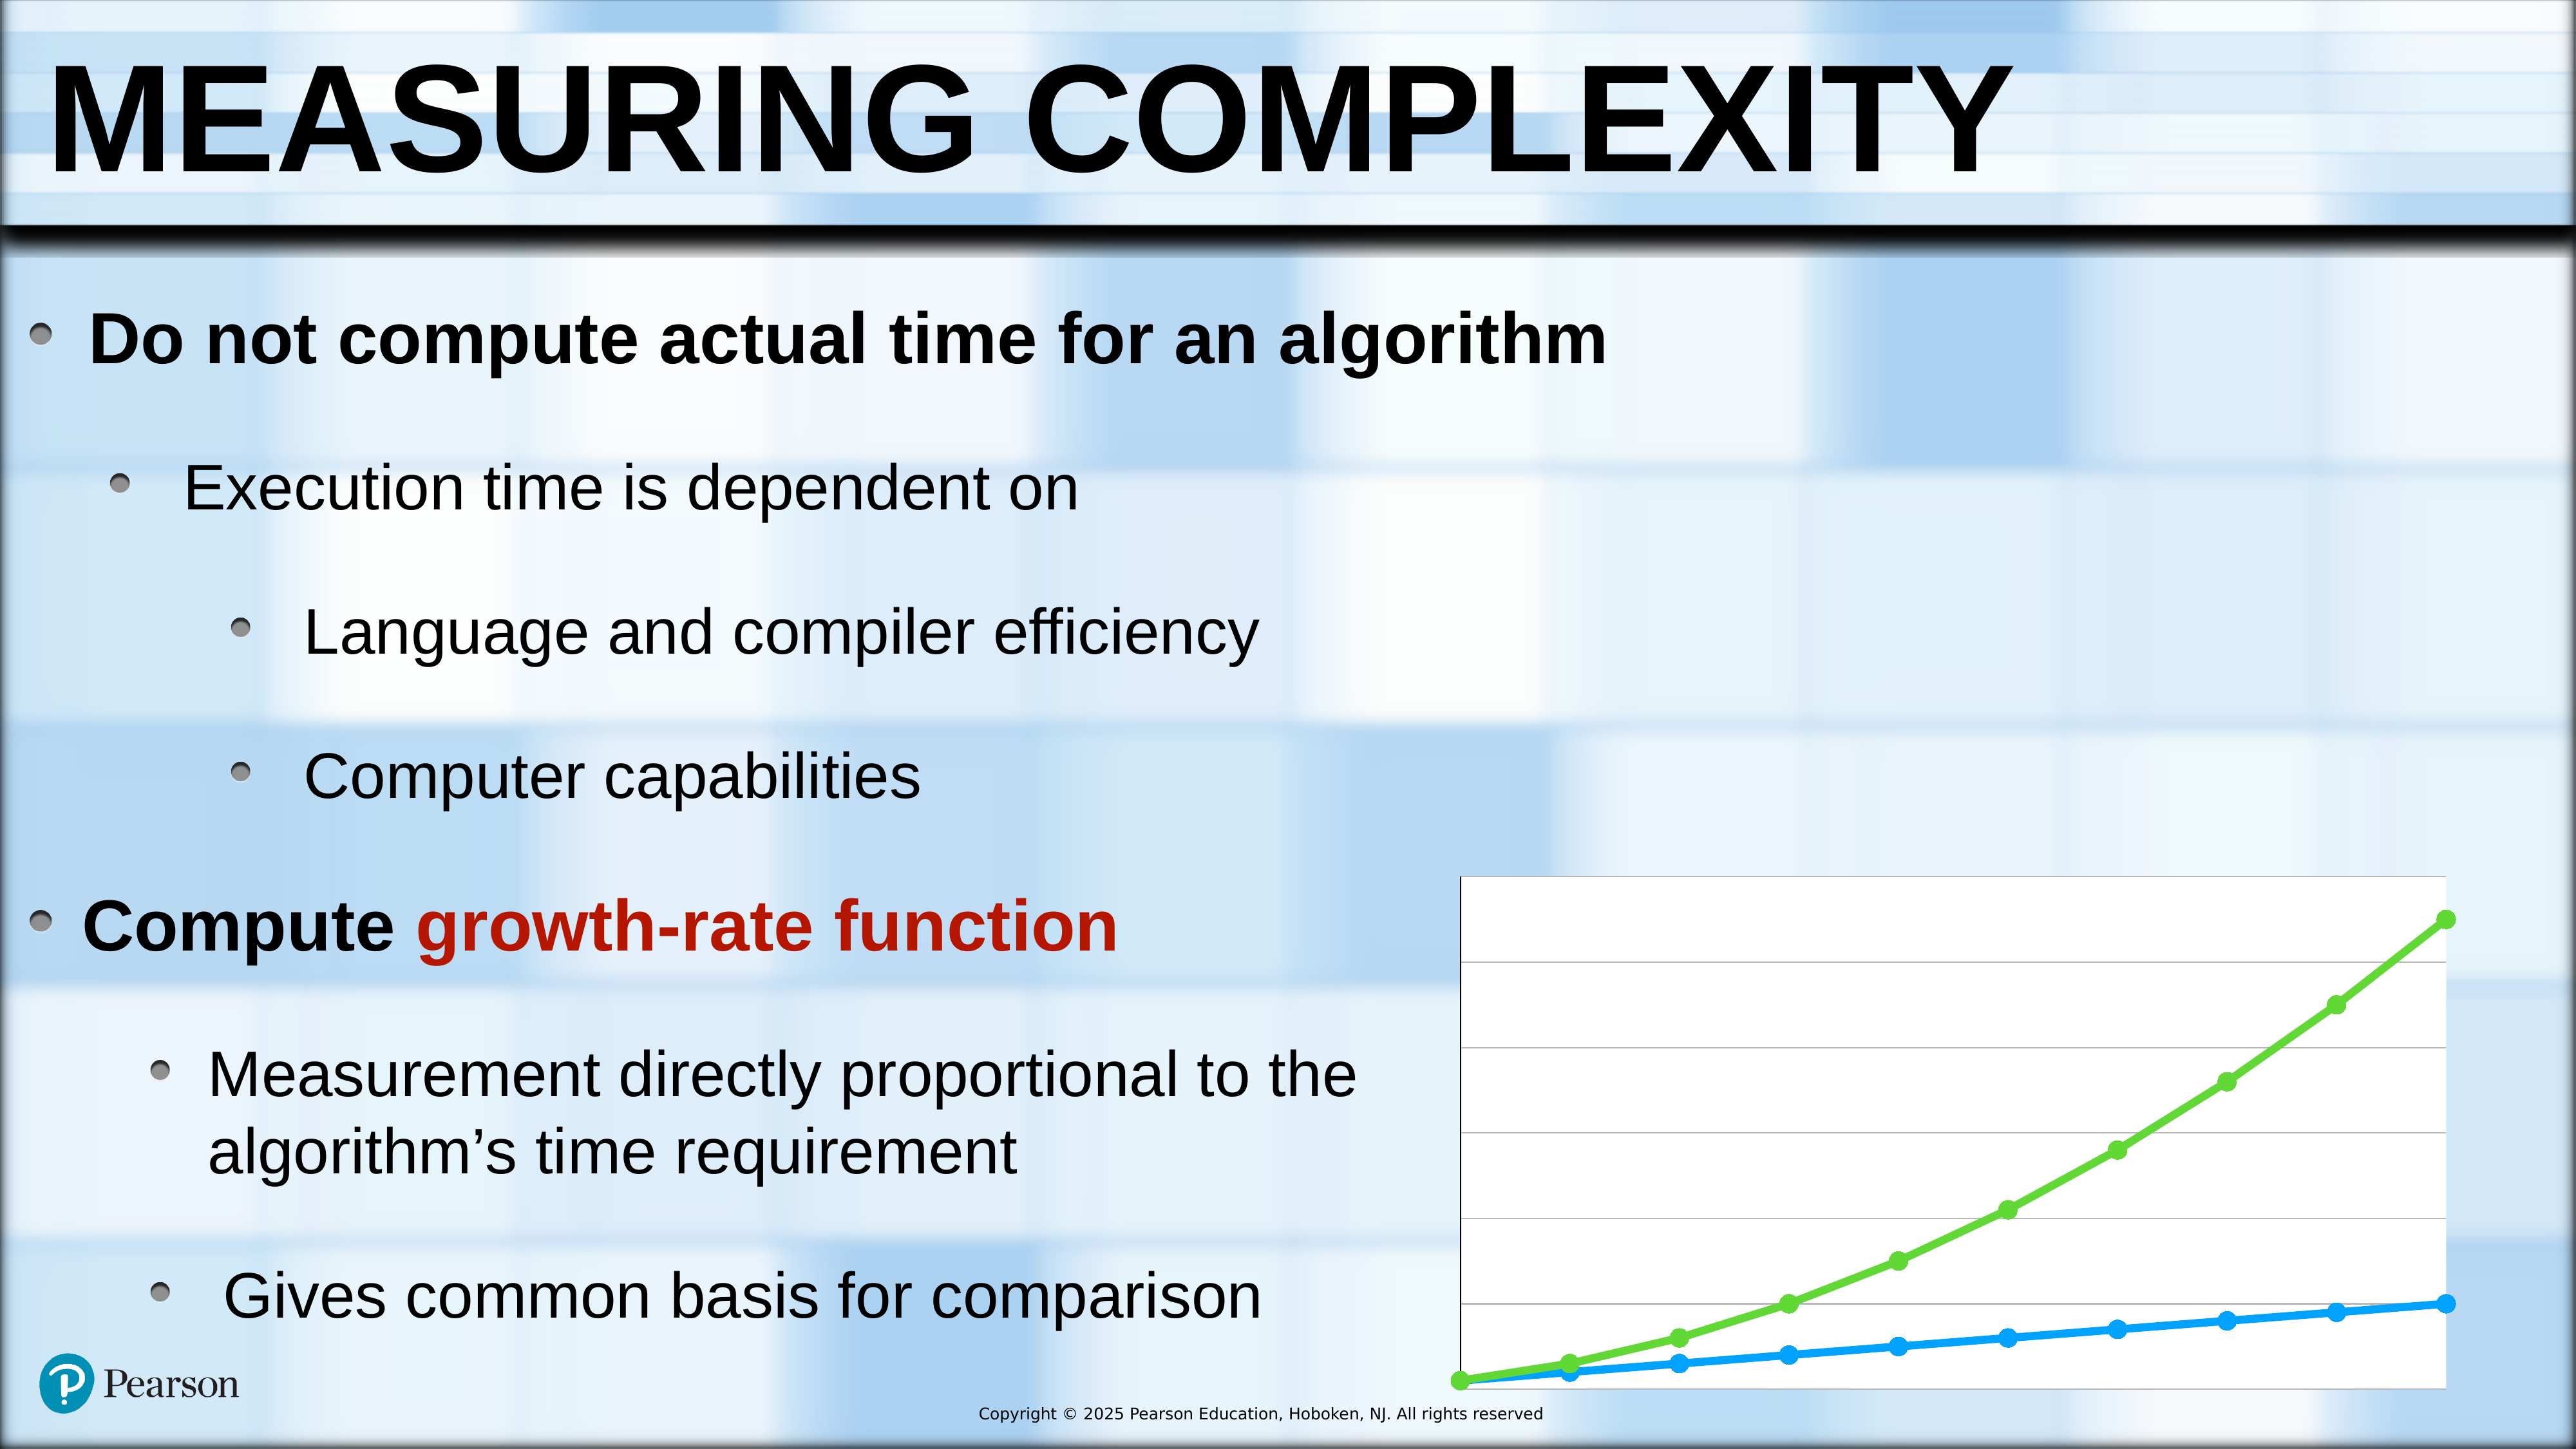

# Measuring Complexity
Do not compute actual time for an algorithm
Execution time is dependent on
Language and compiler efficiency
Computer capabilities
Compute growth-rate function
Measurement directly proportional to the algorithm’s time requirement
Gives common basis for comparison

### Chart

| Category | Algorithm A | Algorithm B |
|---|---|---|
| 1 | 1.0 | 1.0 |
| 2 | 2.0 | 3.0 |
| 3 | 3.0 | 6.0 |
| 4 | 4.0 | 10.0 |
| 5 | 5.0 | 15.0 |
| 6 | 6.0 | 21.0 |
| 7 | 7.0 | 28.0 |
| 8 | 8.0 | 36.0 |
| 9 | 9.0 | 45.0 |
| 10 | 10.0 | 55.0 |